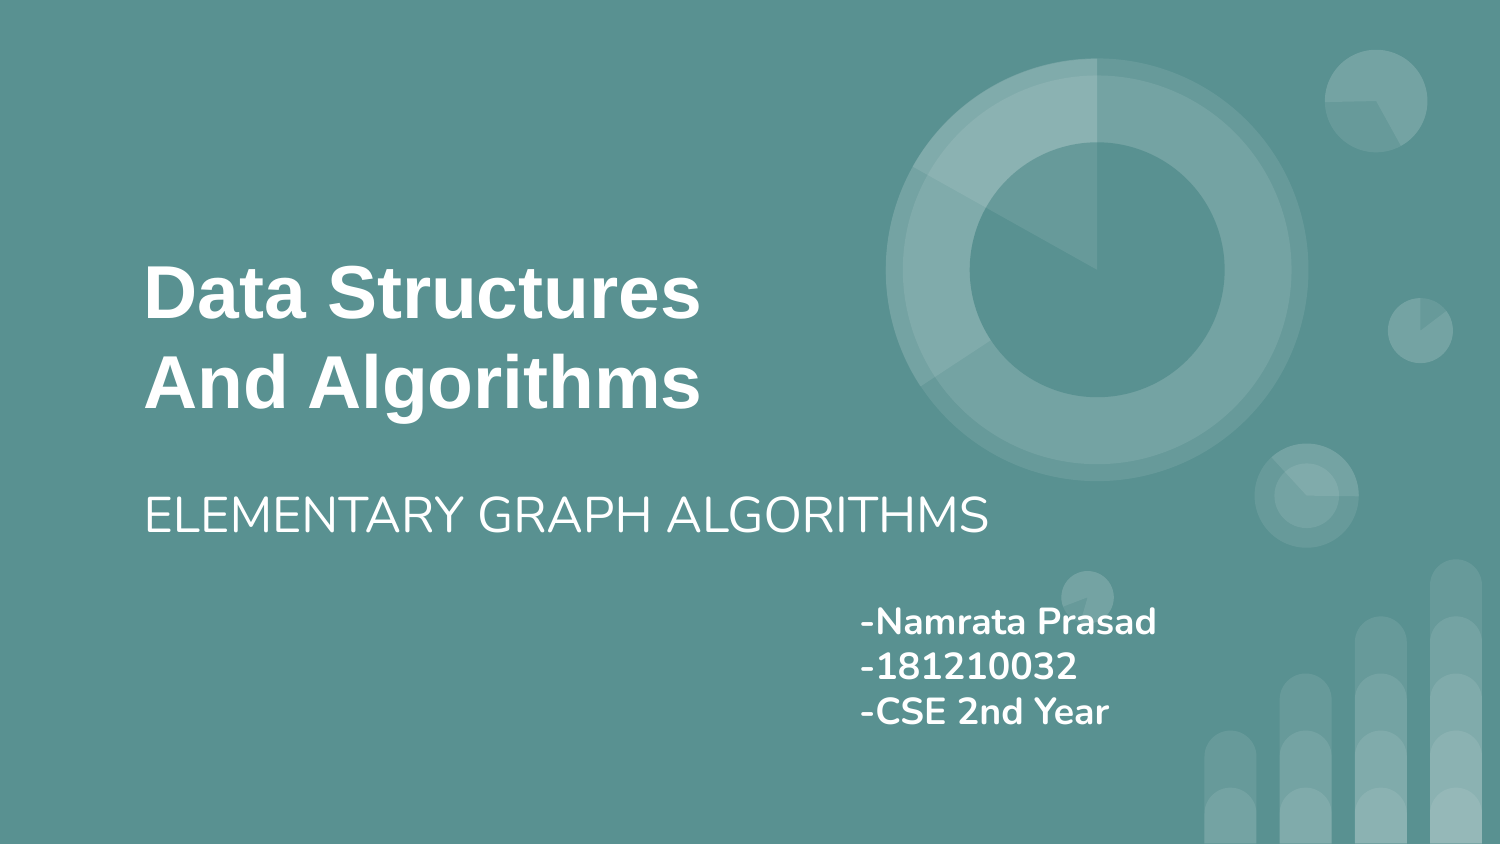

# Data Structures And Algorithms
ELEMENTARY GRAPH ALGORITHMS
-Namrata Prasad
-181210032
-CSE 2nd Year